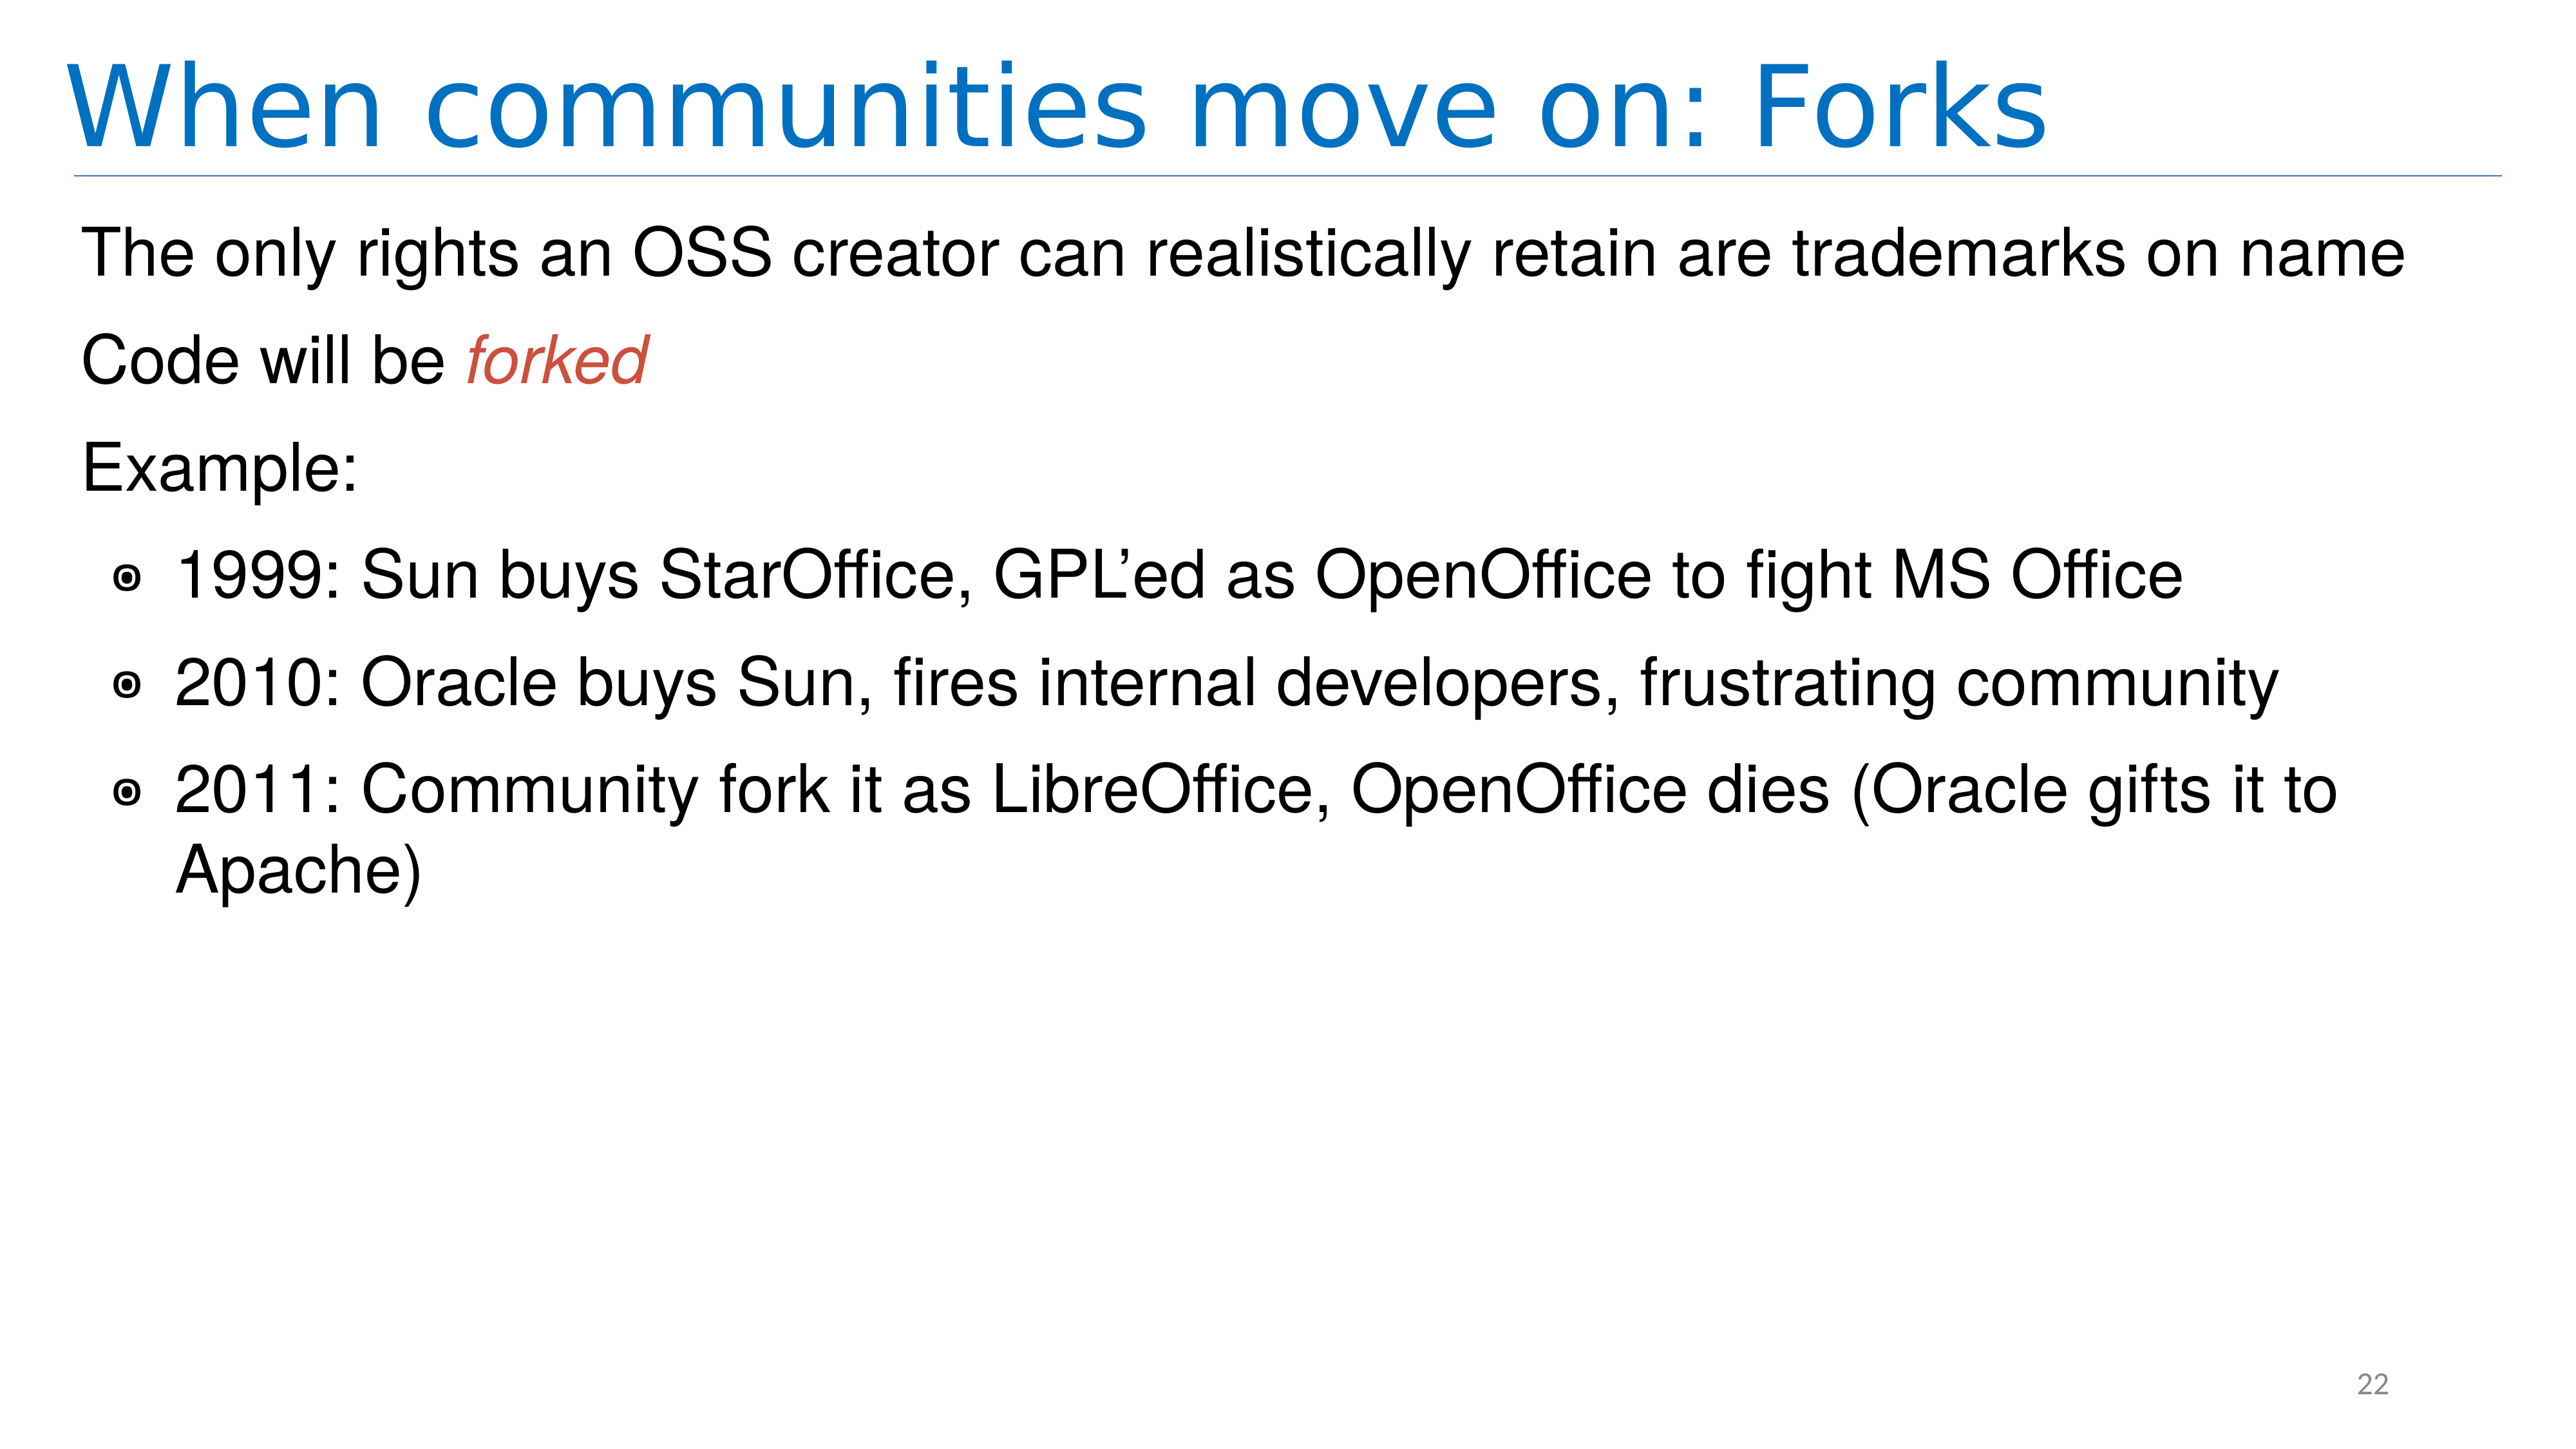

# When communities move on: Forks
The only rights an OSS creator can realistically retain are trademarks on name
Code will be forked
Example:
1999: Sun buys StarOffice, GPL’ed as OpenOffice to fight MS Office
2010: Oracle buys Sun, fires internal developers, frustrating community
2011: Community fork it as LibreOffice, OpenOffice dies (Oracle gifts it to Apache)
22